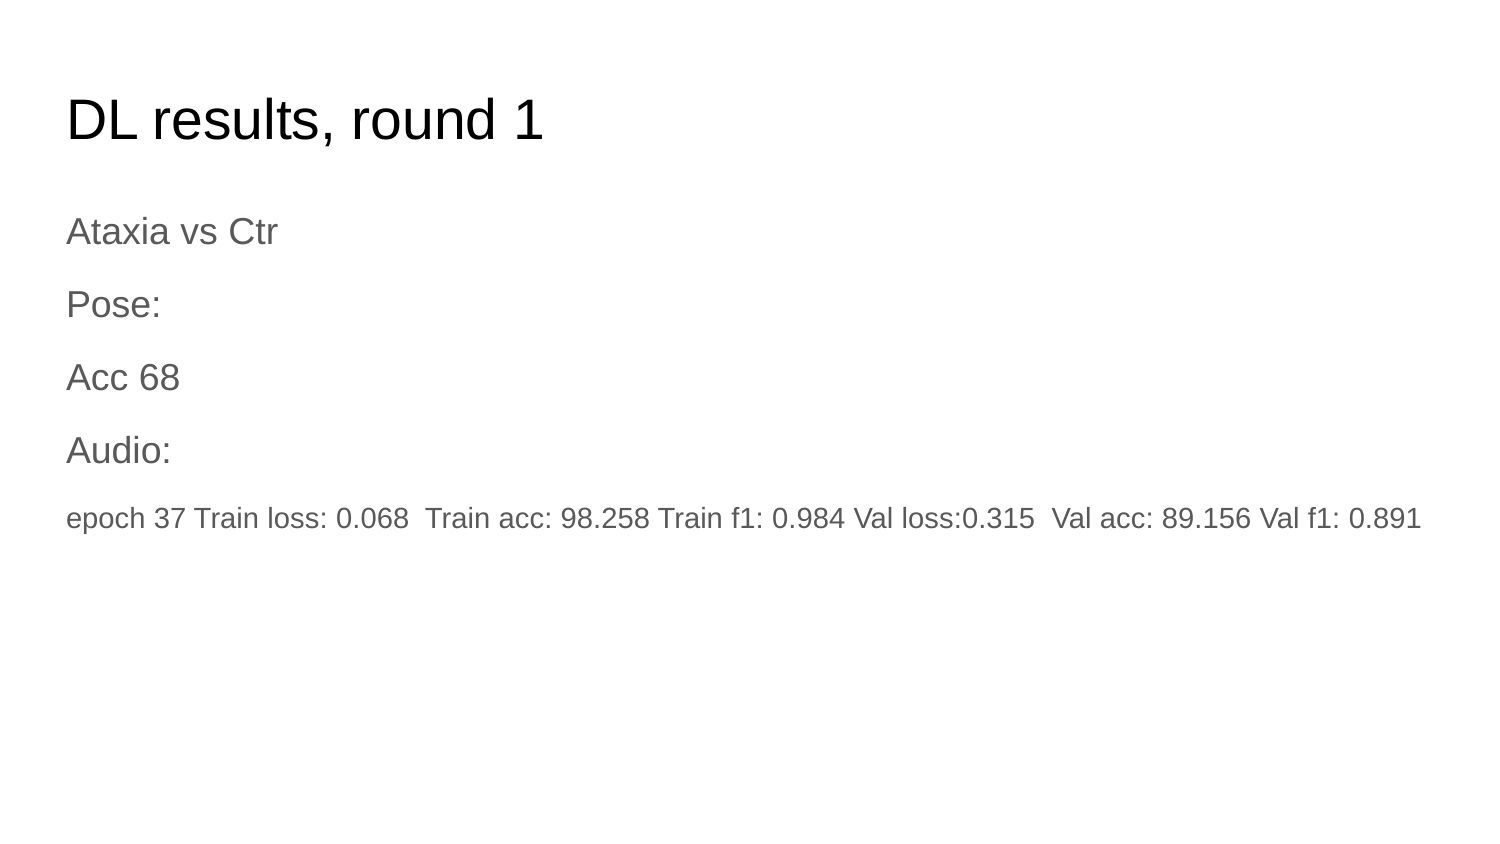

# DL results, round 1
Ataxia vs Ctr
Pose:
Acc 68
Audio:
epoch 37 Train loss: 0.068  Train acc: 98.258 Train f1: 0.984 Val loss:0.315  Val acc: 89.156 Val f1: 0.891